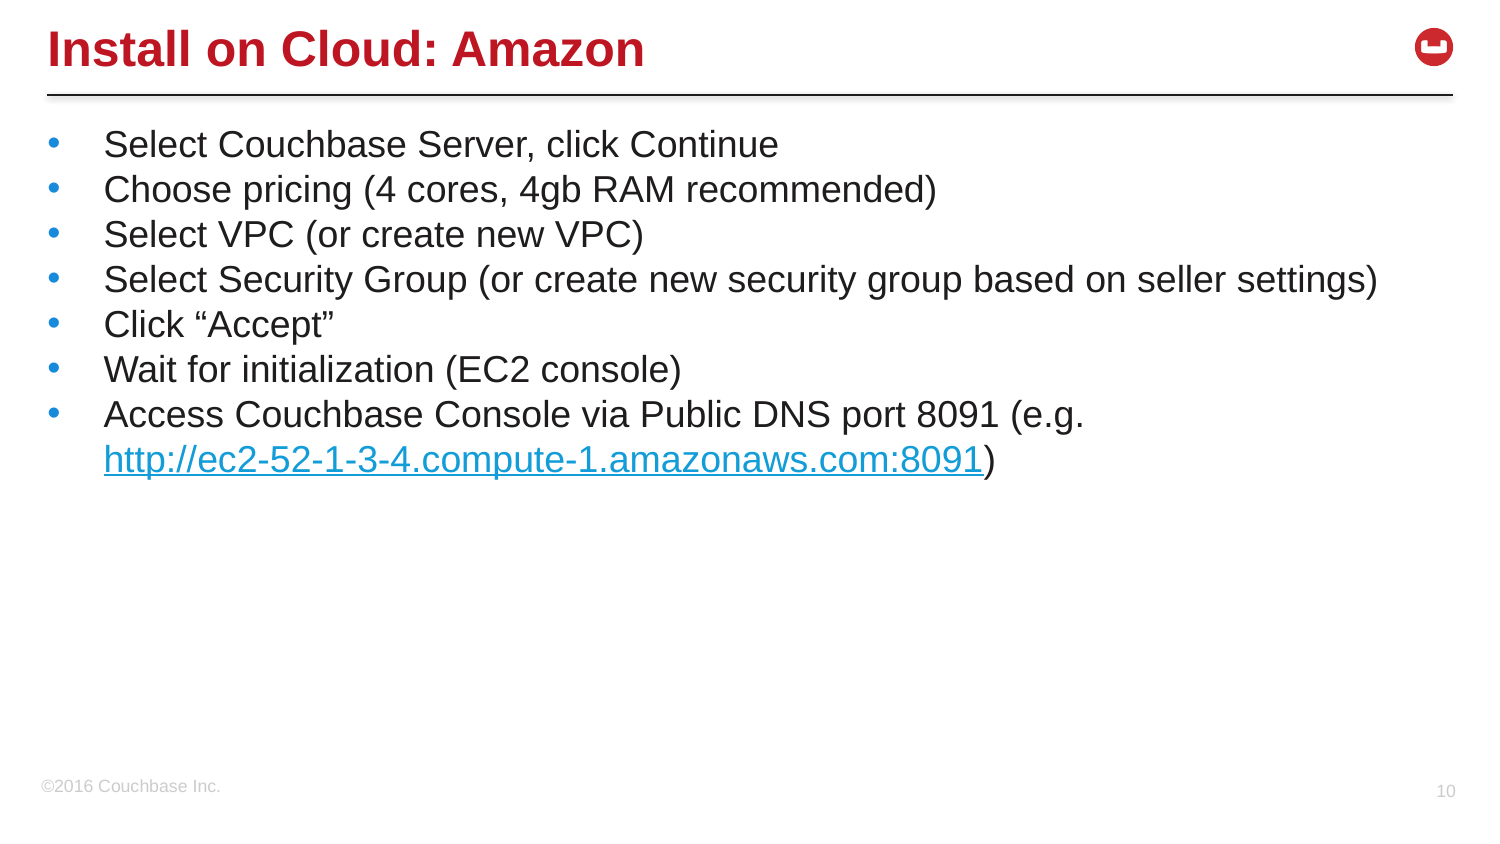

# Install on Cloud: Amazon
Select Couchbase Server, click Continue
Choose pricing (4 cores, 4gb RAM recommended)
Select VPC (or create new VPC)
Select Security Group (or create new security group based on seller settings)
Click “Accept”
Wait for initialization (EC2 console)
Access Couchbase Console via Public DNS port 8091 (e.g. http://ec2-52-1-3-4.compute-1.amazonaws.com:8091)